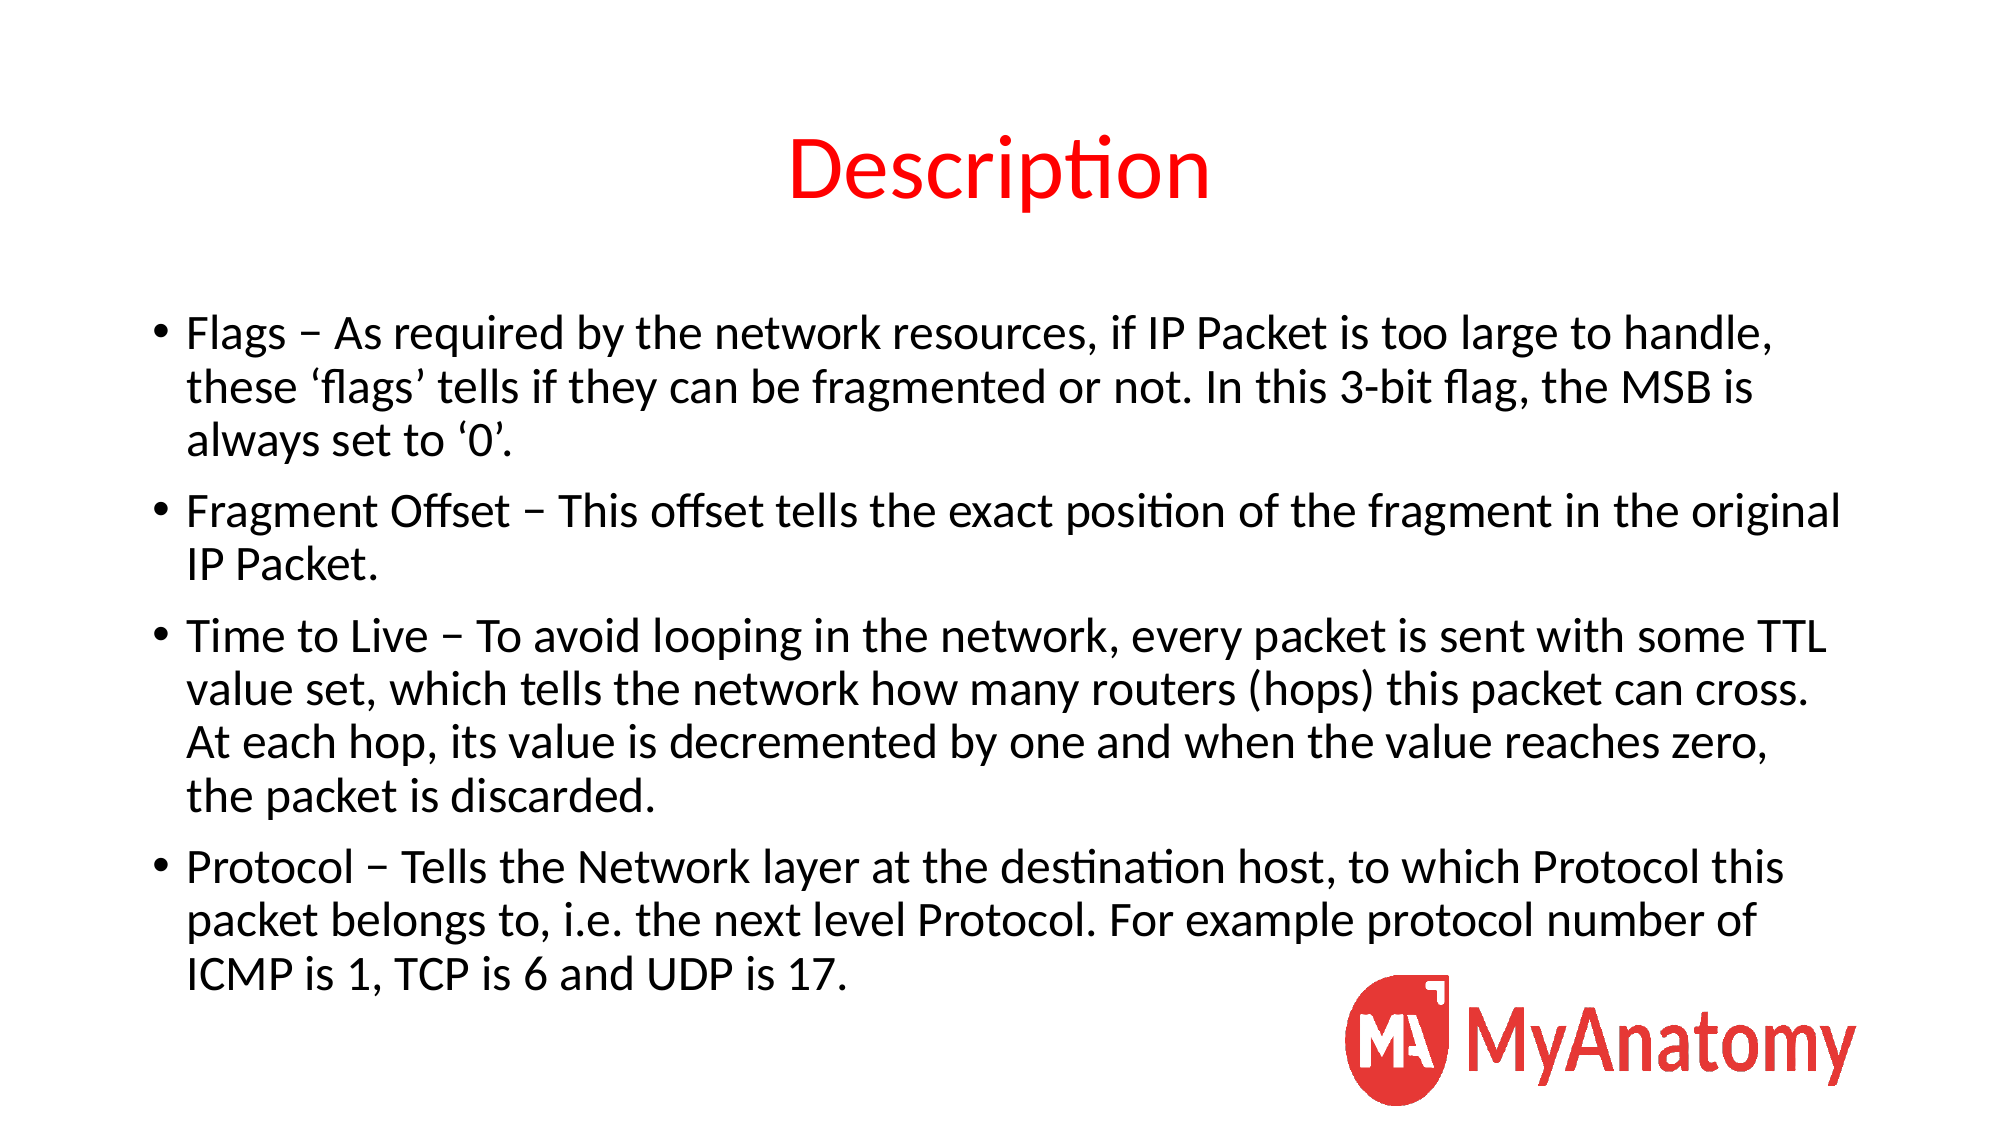

# Description
Flags − As required by the network resources, if IP Packet is too large to handle, these ‘flags’ tells if they can be fragmented or not. In this 3-bit flag, the MSB is always set to ‘0’.
Fragment Offset − This offset tells the exact position of the fragment in the original IP Packet.
Time to Live − To avoid looping in the network, every packet is sent with some TTL value set, which tells the network how many routers (hops) this packet can cross. At each hop, its value is decremented by one and when the value reaches zero, the packet is discarded.
Protocol − Tells the Network layer at the destination host, to which Protocol this packet belongs to, i.e. the next level Protocol. For example protocol number of ICMP is 1, TCP is 6 and UDP is 17.